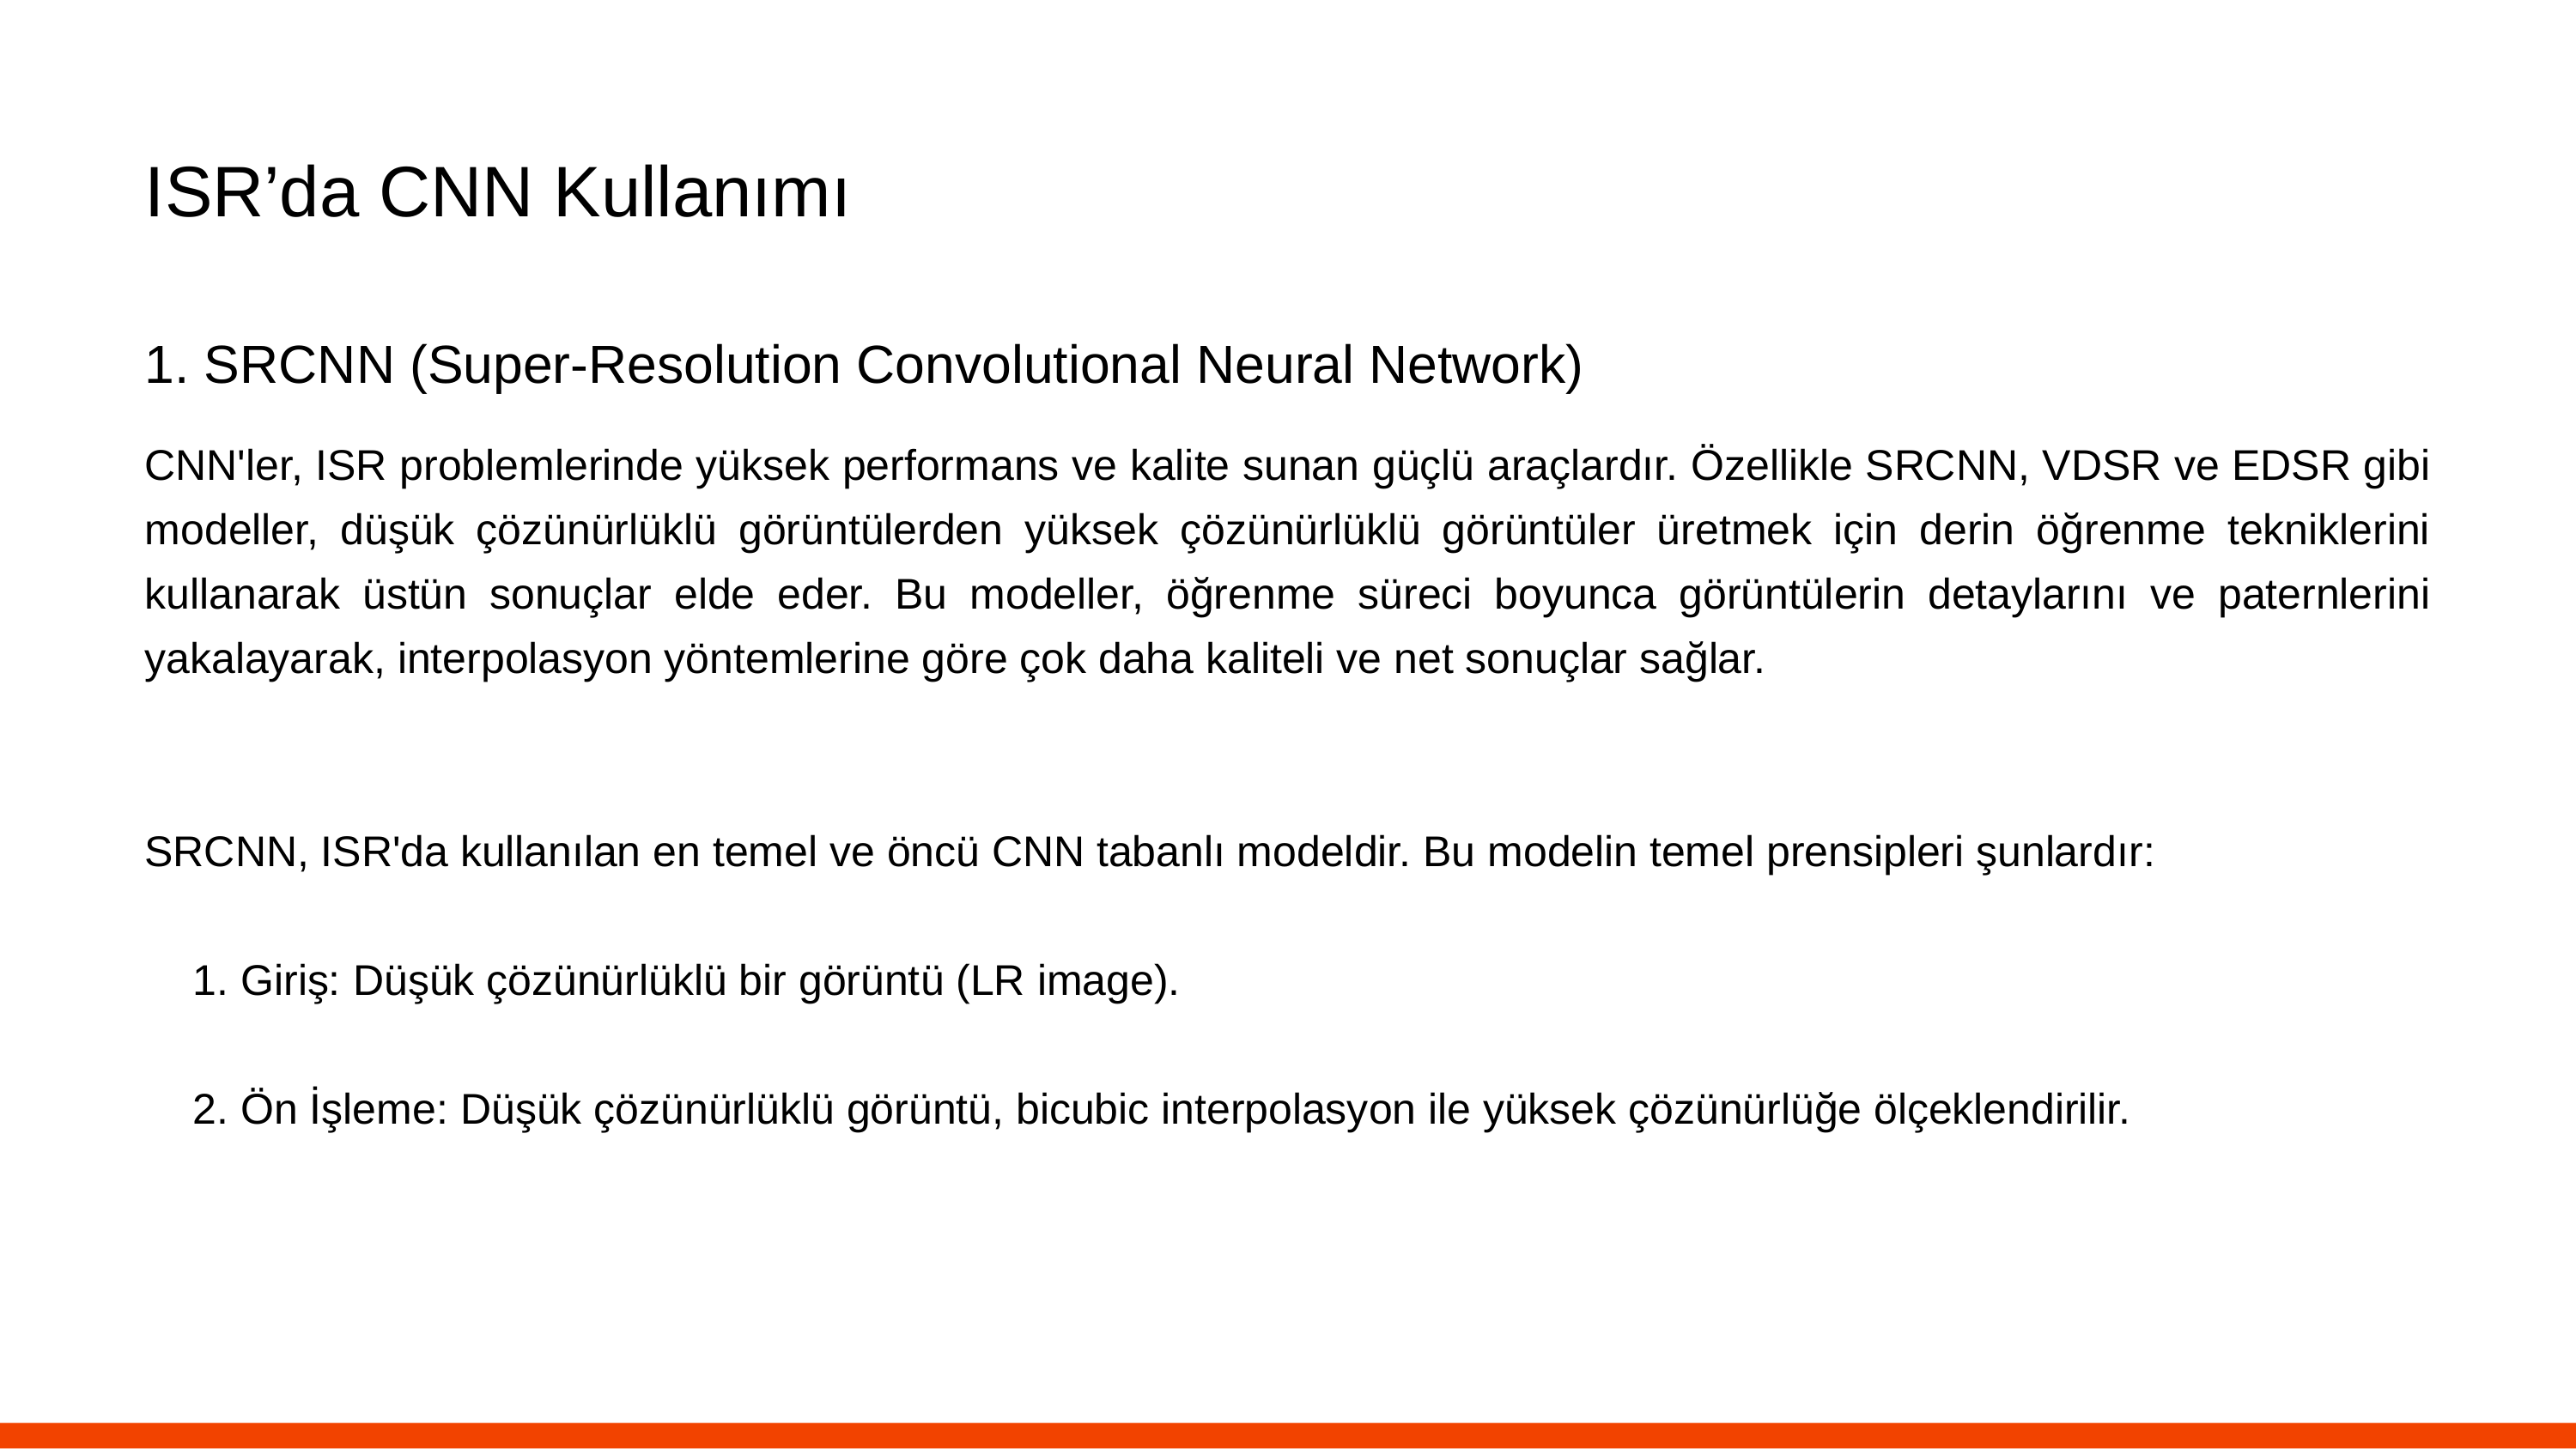

ISR’da CNN Kullanımı
1. SRCNN (Super-Resolution Convolutional Neural Network)
CNN'ler, ISR problemlerinde yüksek performans ve kalite sunan güçlü araçlardır. Özellikle SRCNN, VDSR ve EDSR gibi modeller, düşük çözünürlüklü görüntülerden yüksek çözünürlüklü görüntüler üretmek için derin öğrenme tekniklerini kullanarak üstün sonuçlar elde eder. Bu modeller, öğrenme süreci boyunca görüntülerin detaylarını ve paternlerini yakalayarak, interpolasyon yöntemlerine göre çok daha kaliteli ve net sonuçlar sağlar.

SRCNN, ISR'da kullanılan en temel ve öncü CNN tabanlı modeldir. Bu modelin temel prensipleri şunlardır:

    1. Giriş: Düşük çözünürlüklü bir görüntü (LR image).

    2. Ön İşleme: Düşük çözünürlüklü görüntü, bicubic interpolasyon ile yüksek çözünürlüğe ölçeklendirilir.